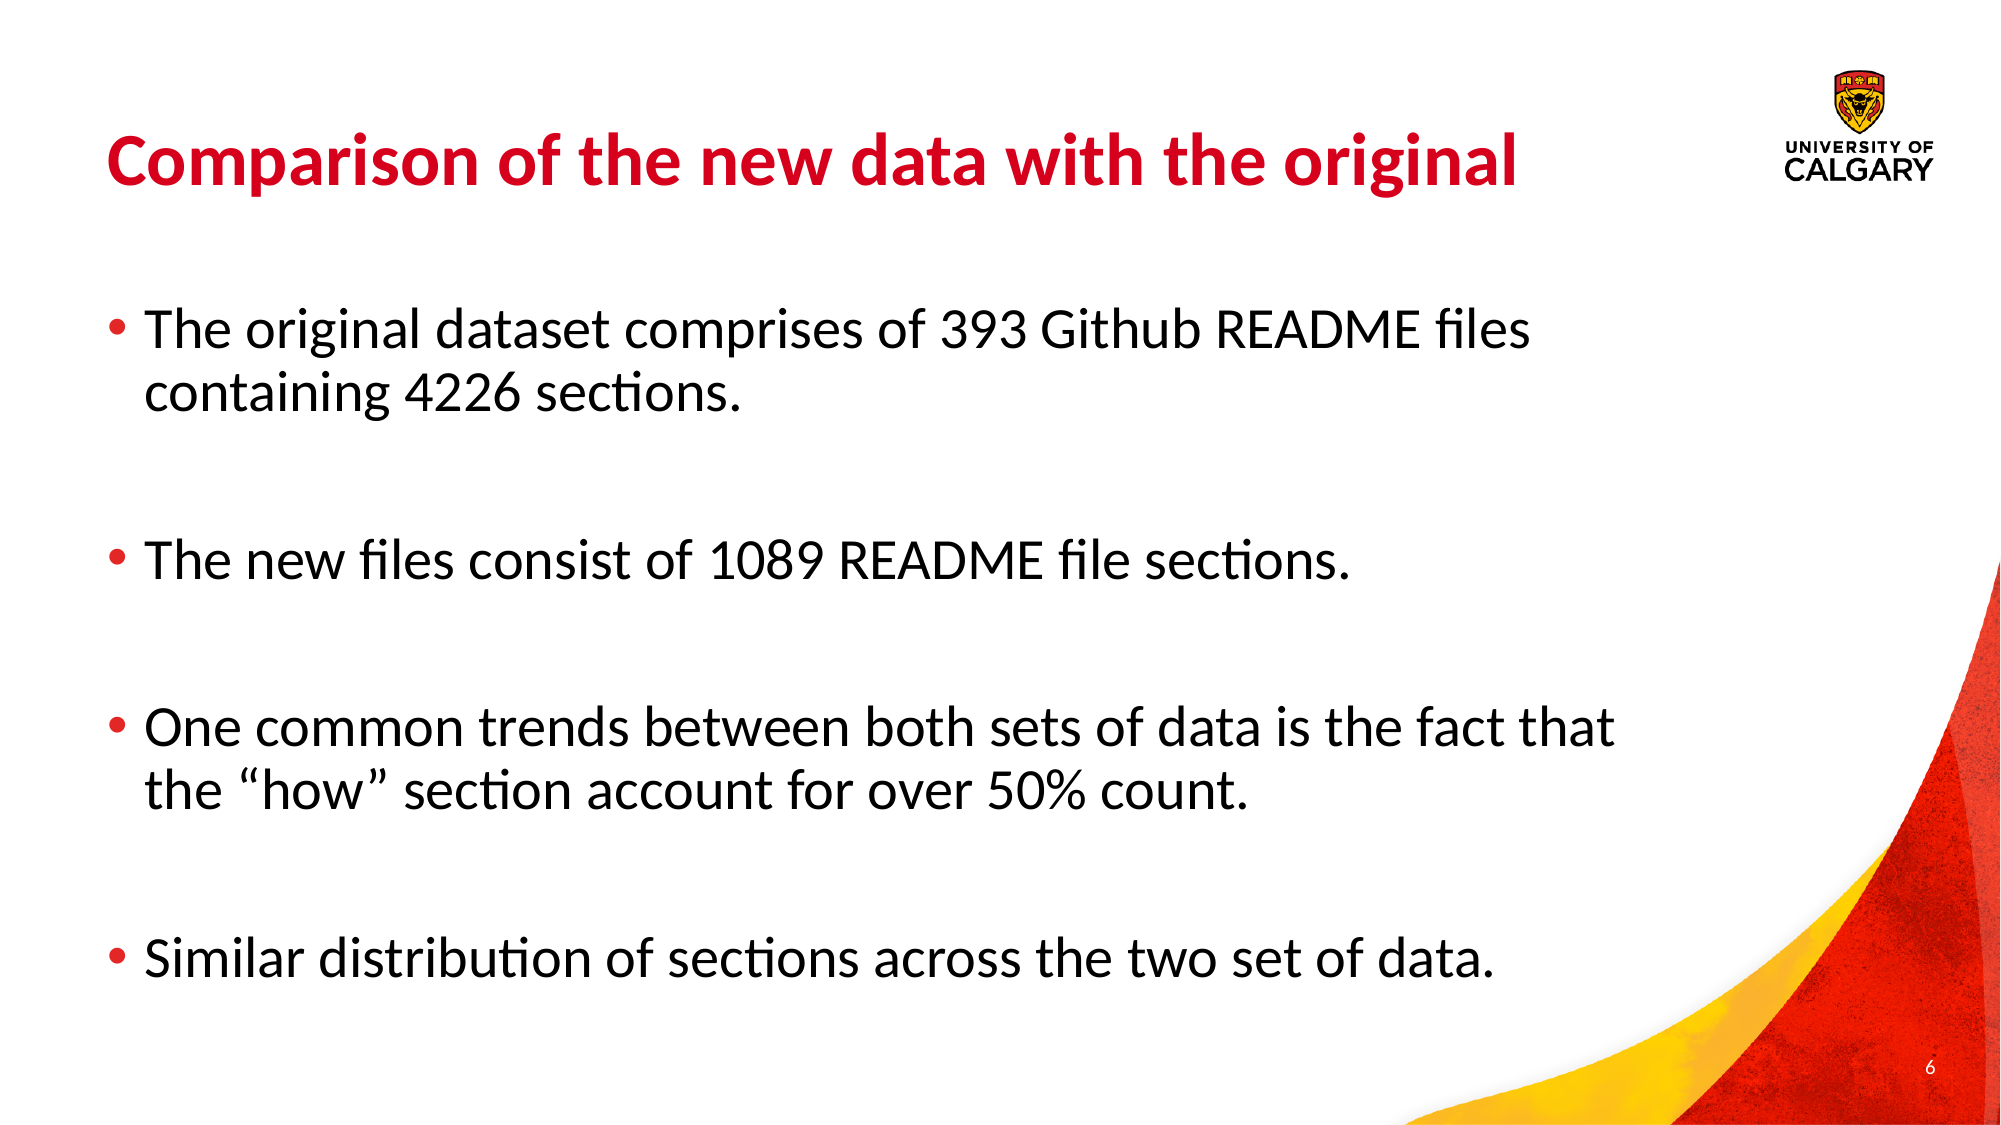

# Comparison of the new data with the original
The original dataset comprises of 393 Github README files containing 4226 sections.

The new files consist of 1089 README file sections.

One common trends between both sets of data is the fact that the “how” section account for over 50% count.

Similar distribution of sections across the two set of data.
6